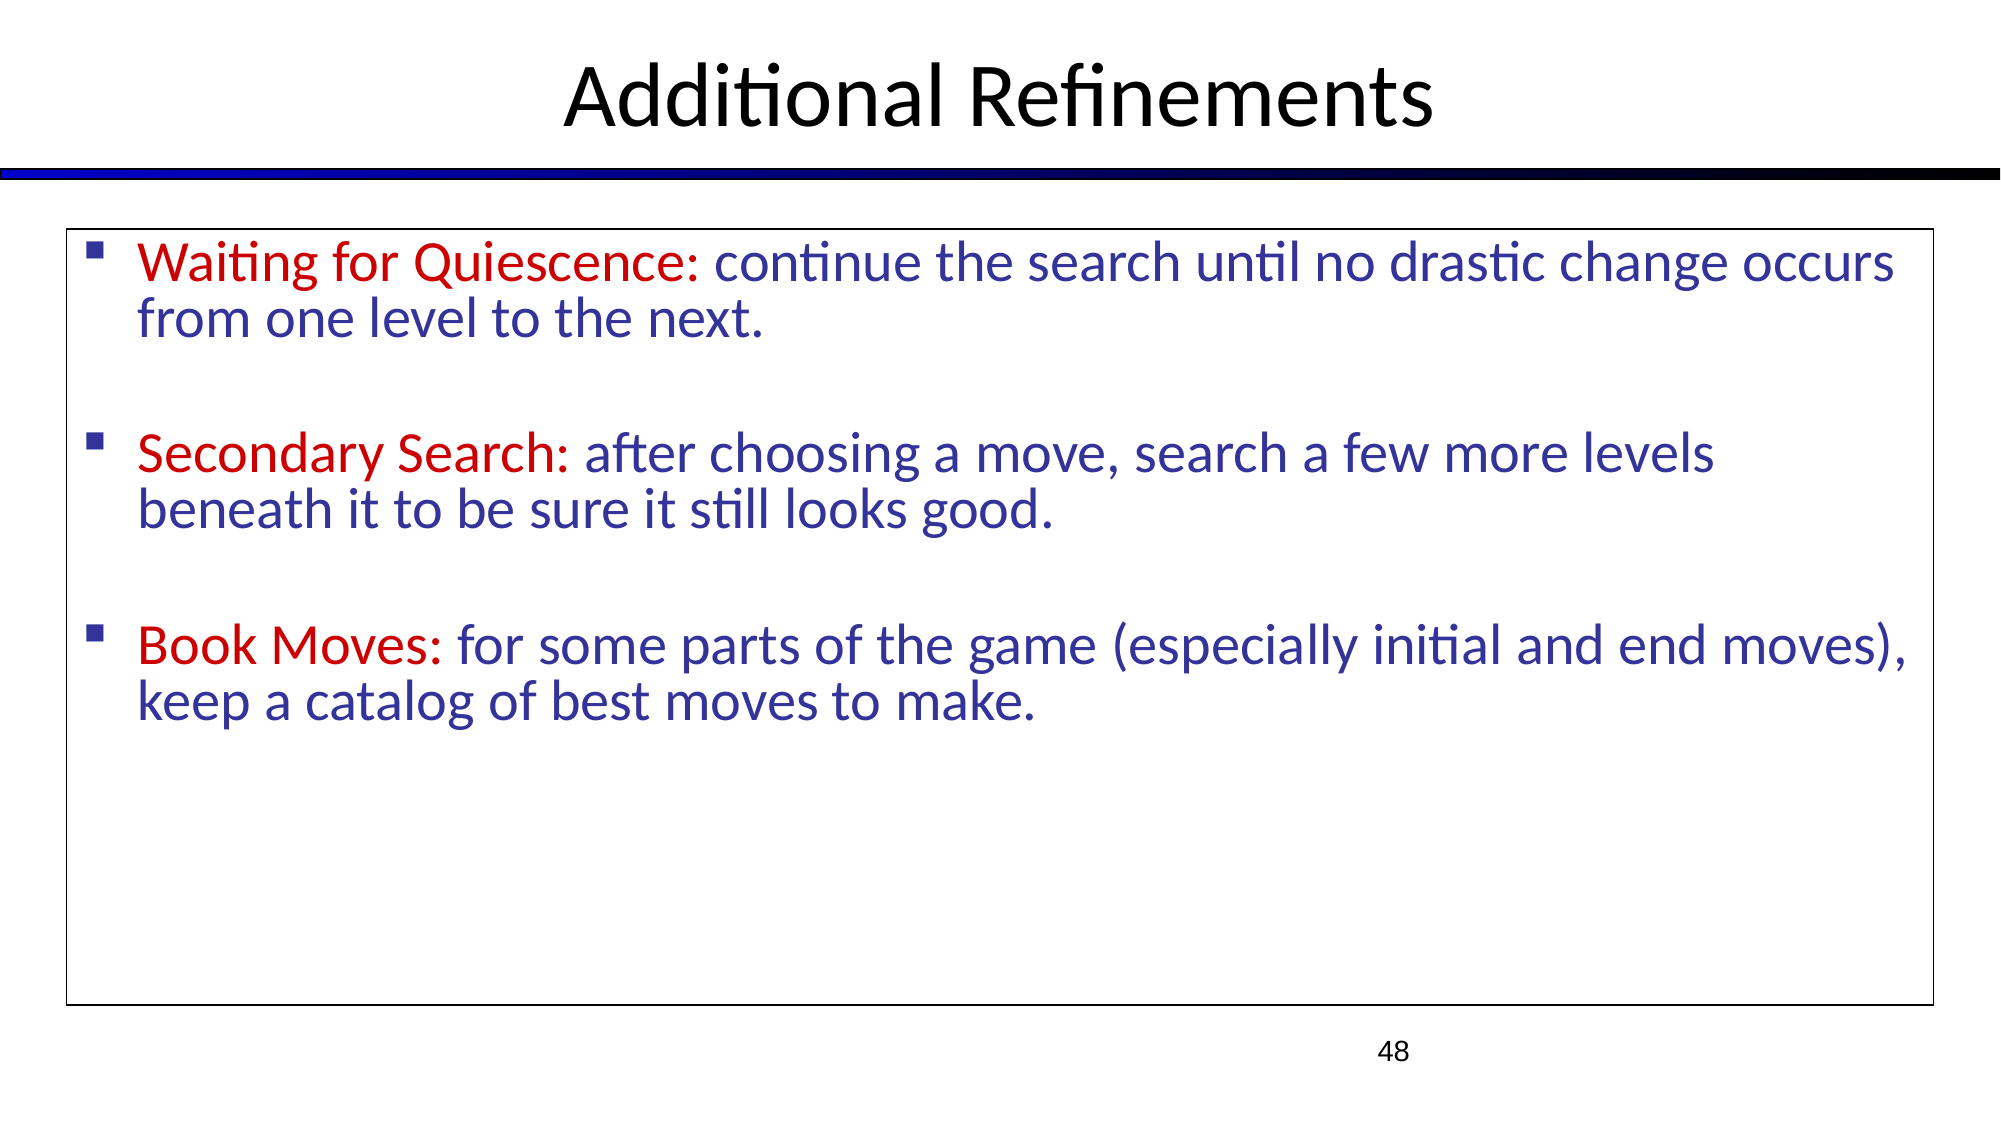

# Additional Refinements
Waiting for Quiescence: continue the search until no drastic change occurs from one level to the next.

Secondary Search: after choosing a move, search a few more levels beneath it to be sure it still looks good.

Book Moves: for some parts of the game (especially initial and end moves), keep a catalog of best moves to make.
48